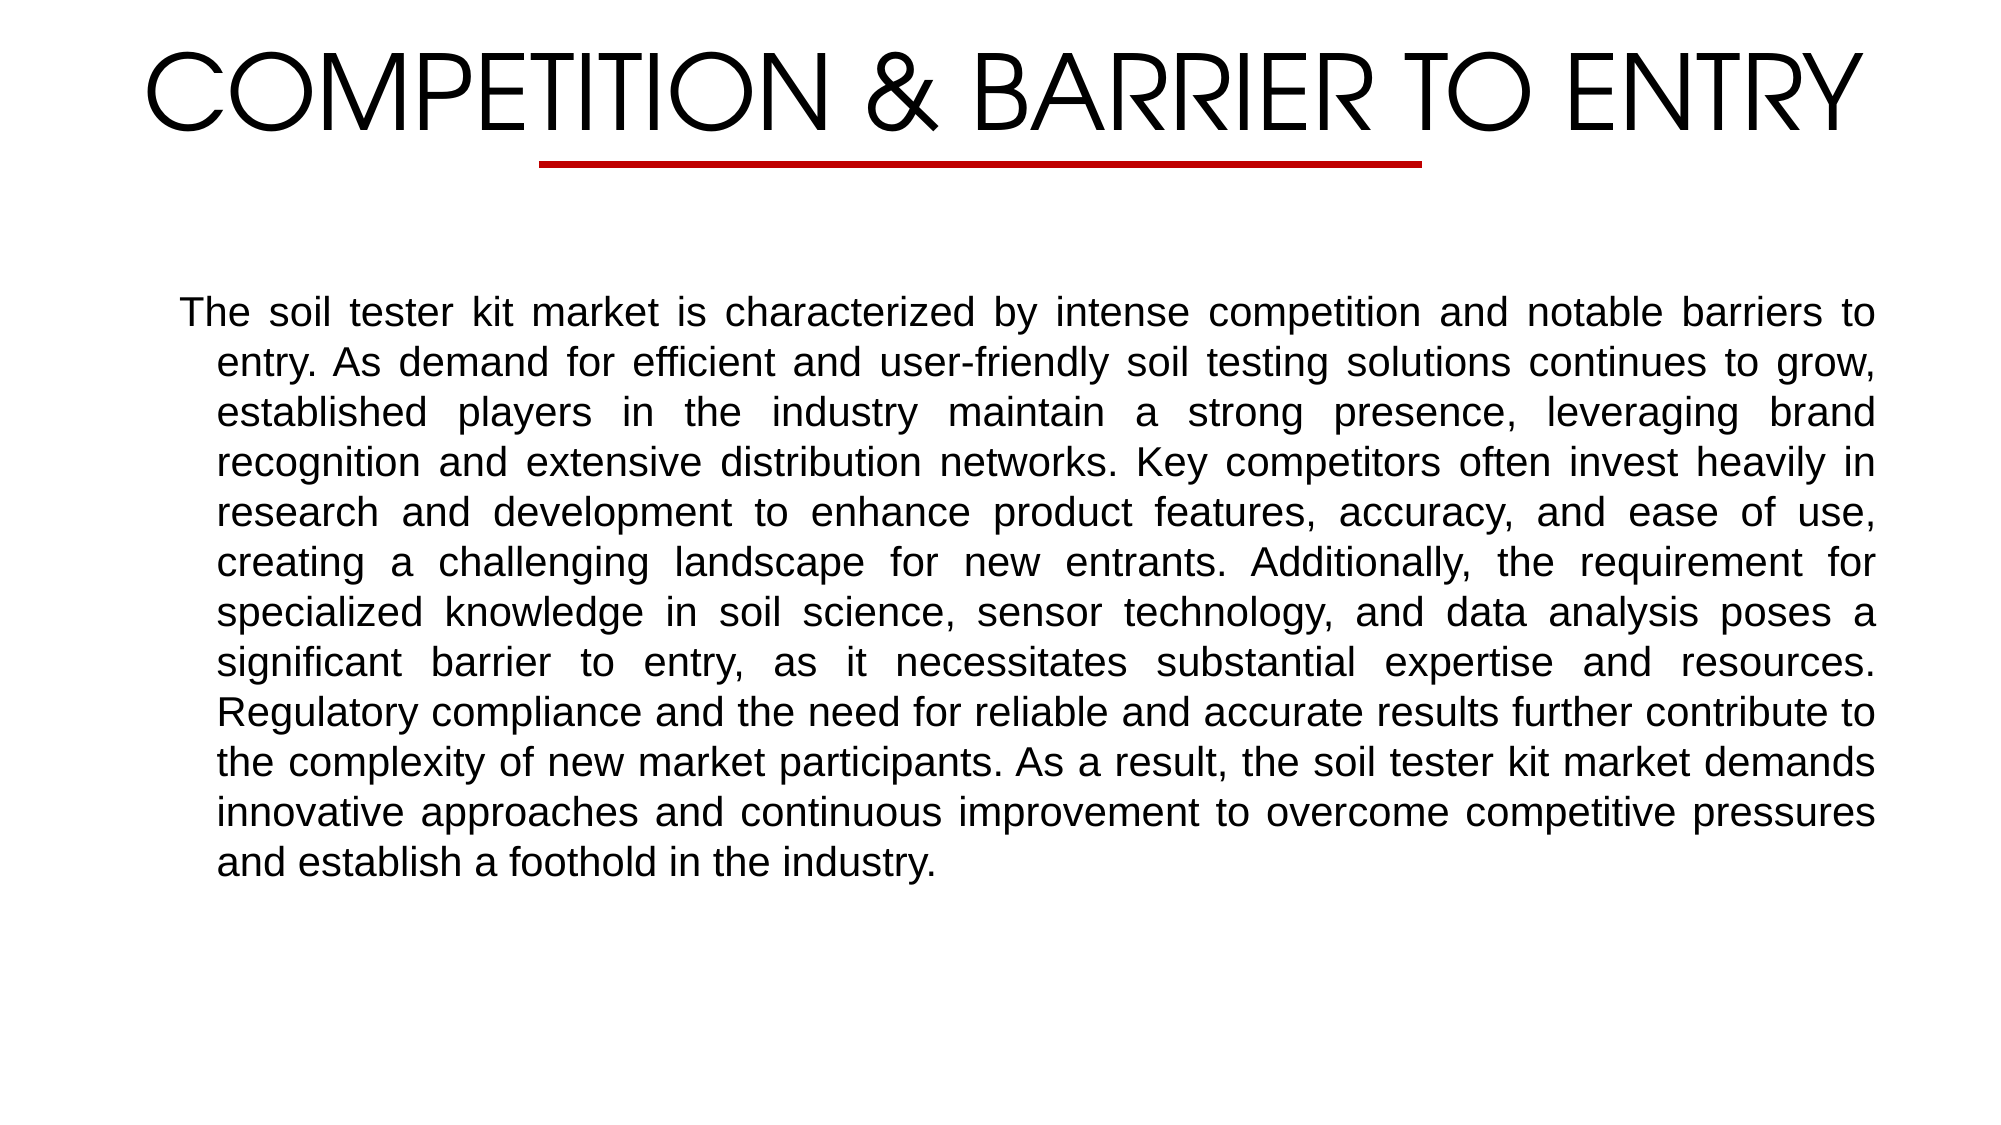

# COMPETITION & BARRIER TO ENTRY

The soil tester kit market is characterized by intense competition and notable barriers to entry. As demand for efficient and user-friendly soil testing solutions continues to grow, established players in the industry maintain a strong presence, leveraging brand recognition and extensive distribution networks. Key competitors often invest heavily in research and development to enhance product features, accuracy, and ease of use, creating a challenging landscape for new entrants. Additionally, the requirement for specialized knowledge in soil science, sensor technology, and data analysis poses a significant barrier to entry, as it necessitates substantial expertise and resources. Regulatory compliance and the need for reliable and accurate results further contribute to the complexity of new market participants. As a result, the soil tester kit market demands innovative approaches and continuous improvement to overcome competitive pressures and establish a foothold in the industry.